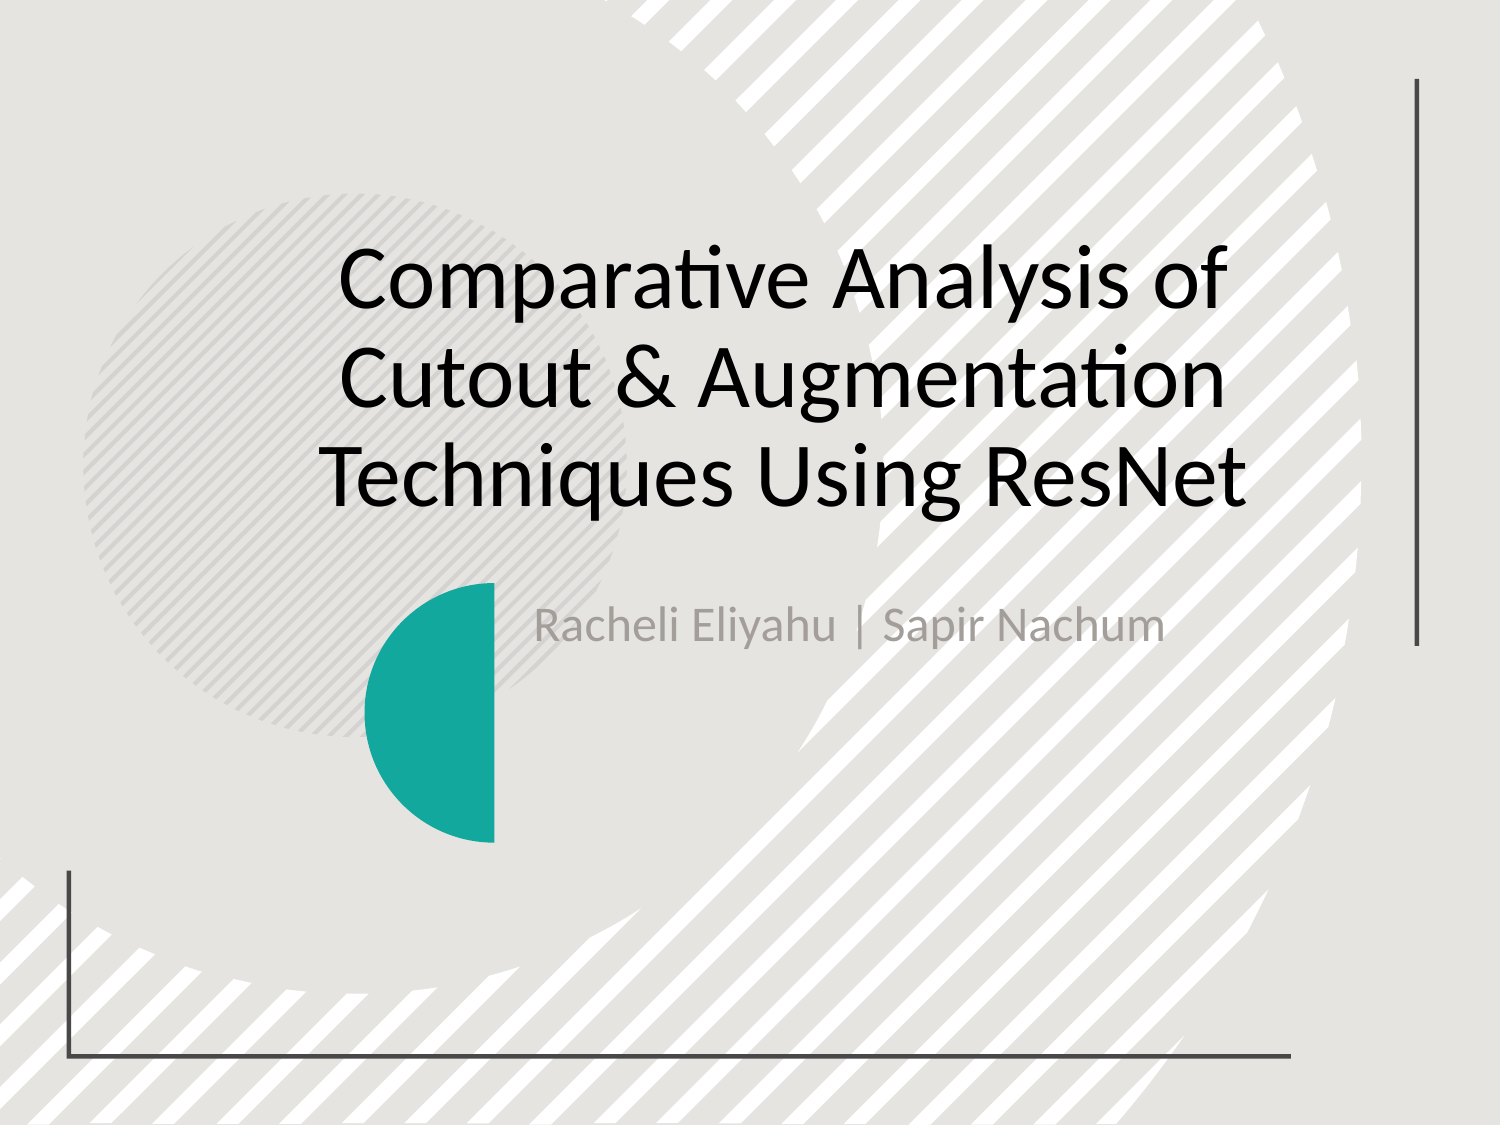

# Comparative Analysis of Cutout & Augmentation Techniques Using ResNet
Racheli Eliyahu | Sapir Nachum